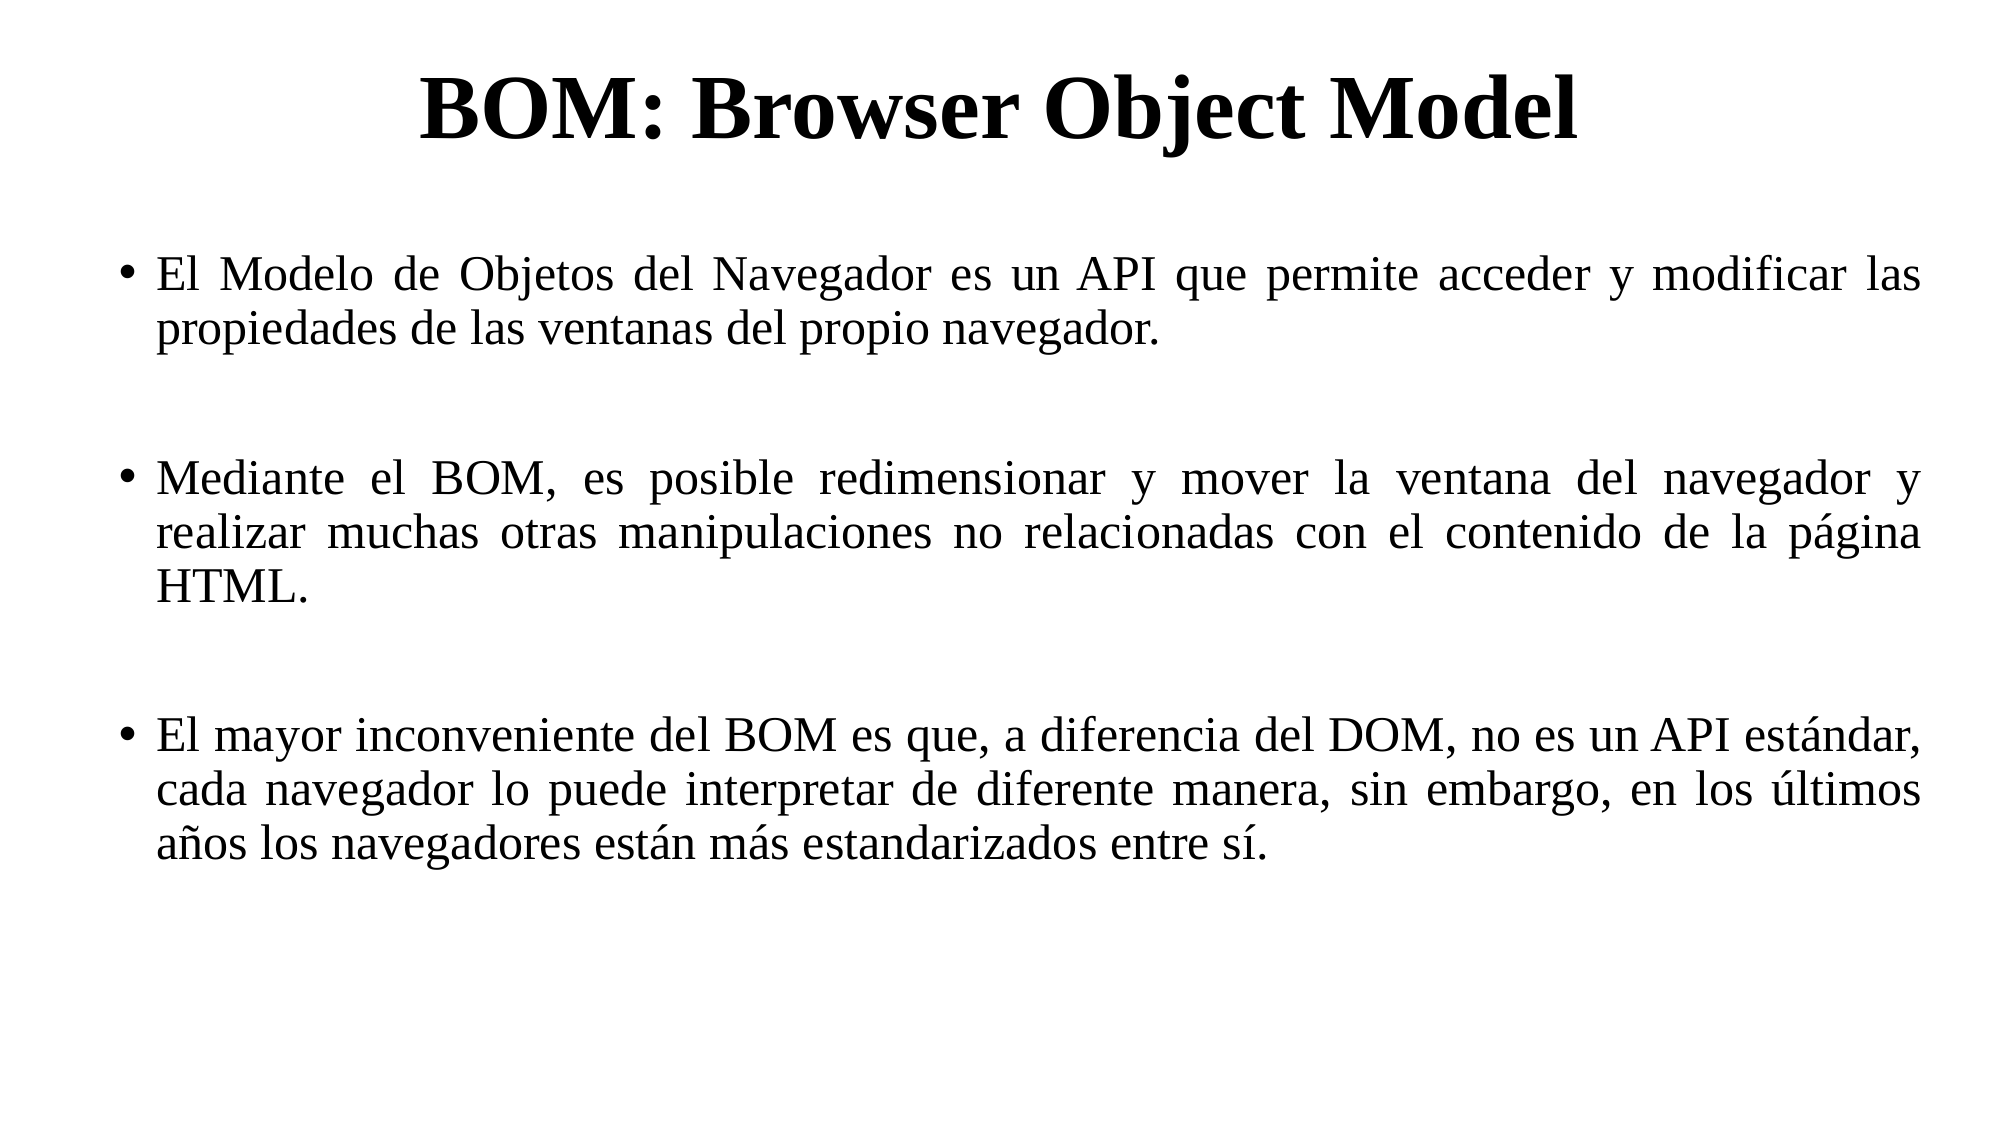

# BOM: Browser Object Model
El Modelo de Objetos del Navegador es un API que permite acceder y modificar las propiedades de las ventanas del propio navegador.

Mediante el BOM, es posible redimensionar y mover la ventana del navegador y realizar muchas otras manipulaciones no relacionadas con el contenido de la página HTML.

El mayor inconveniente del BOM es que, a diferencia del DOM, no es un API estándar, cada navegador lo puede interpretar de diferente manera, sin embargo, en los últimos años los navegadores están más estandarizados entre sí.